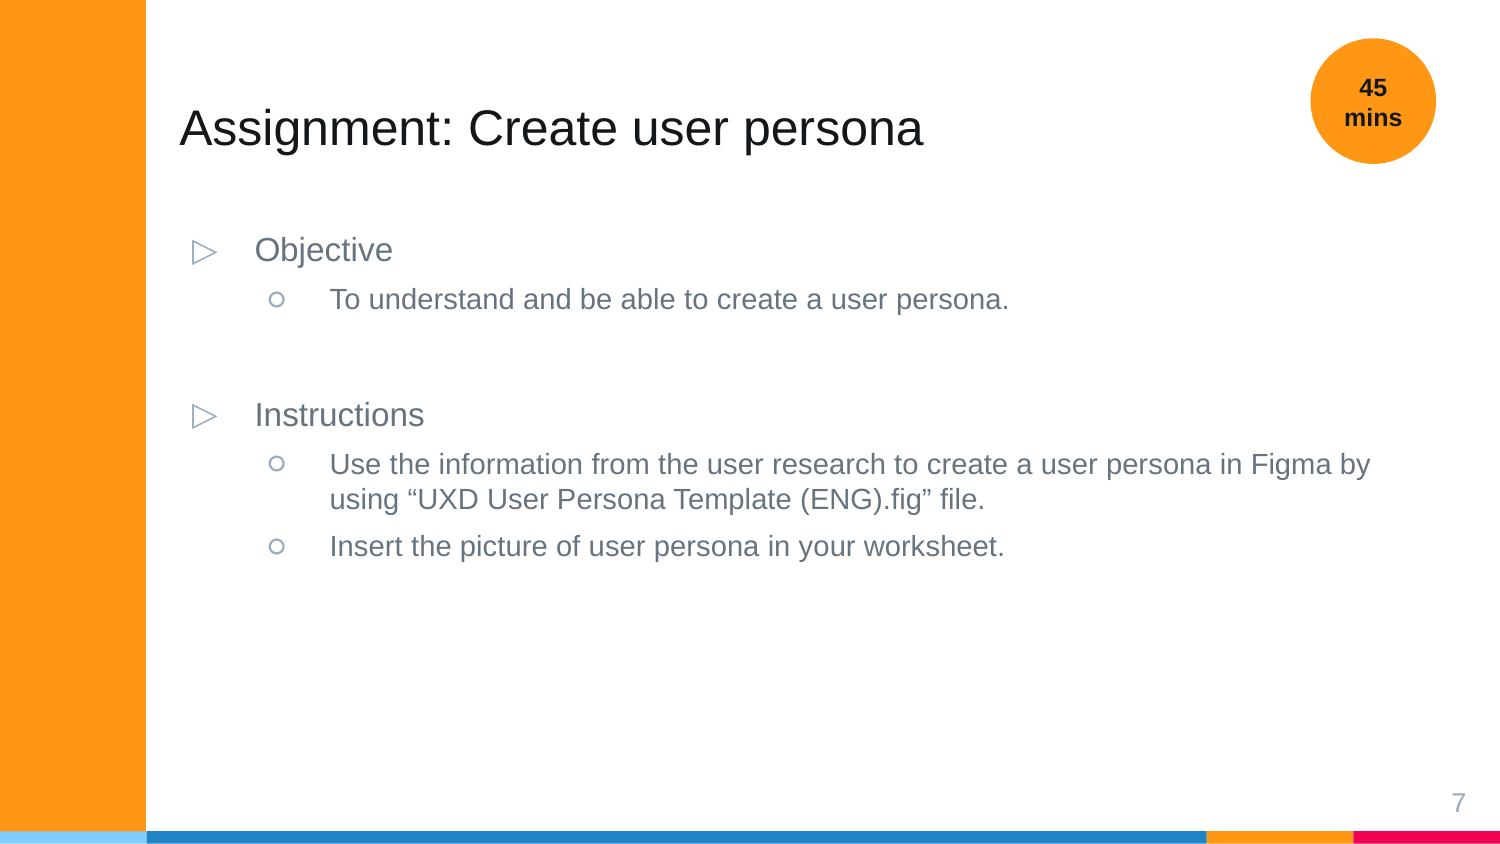

45 mins
# Assignment: Create user persona
Objective
To understand and be able to create a user persona.

Instructions
Use the information from the user research to create a user persona in Figma by using “UXD User Persona Template (ENG).fig” file.
Insert the picture of user persona in your worksheet.

7